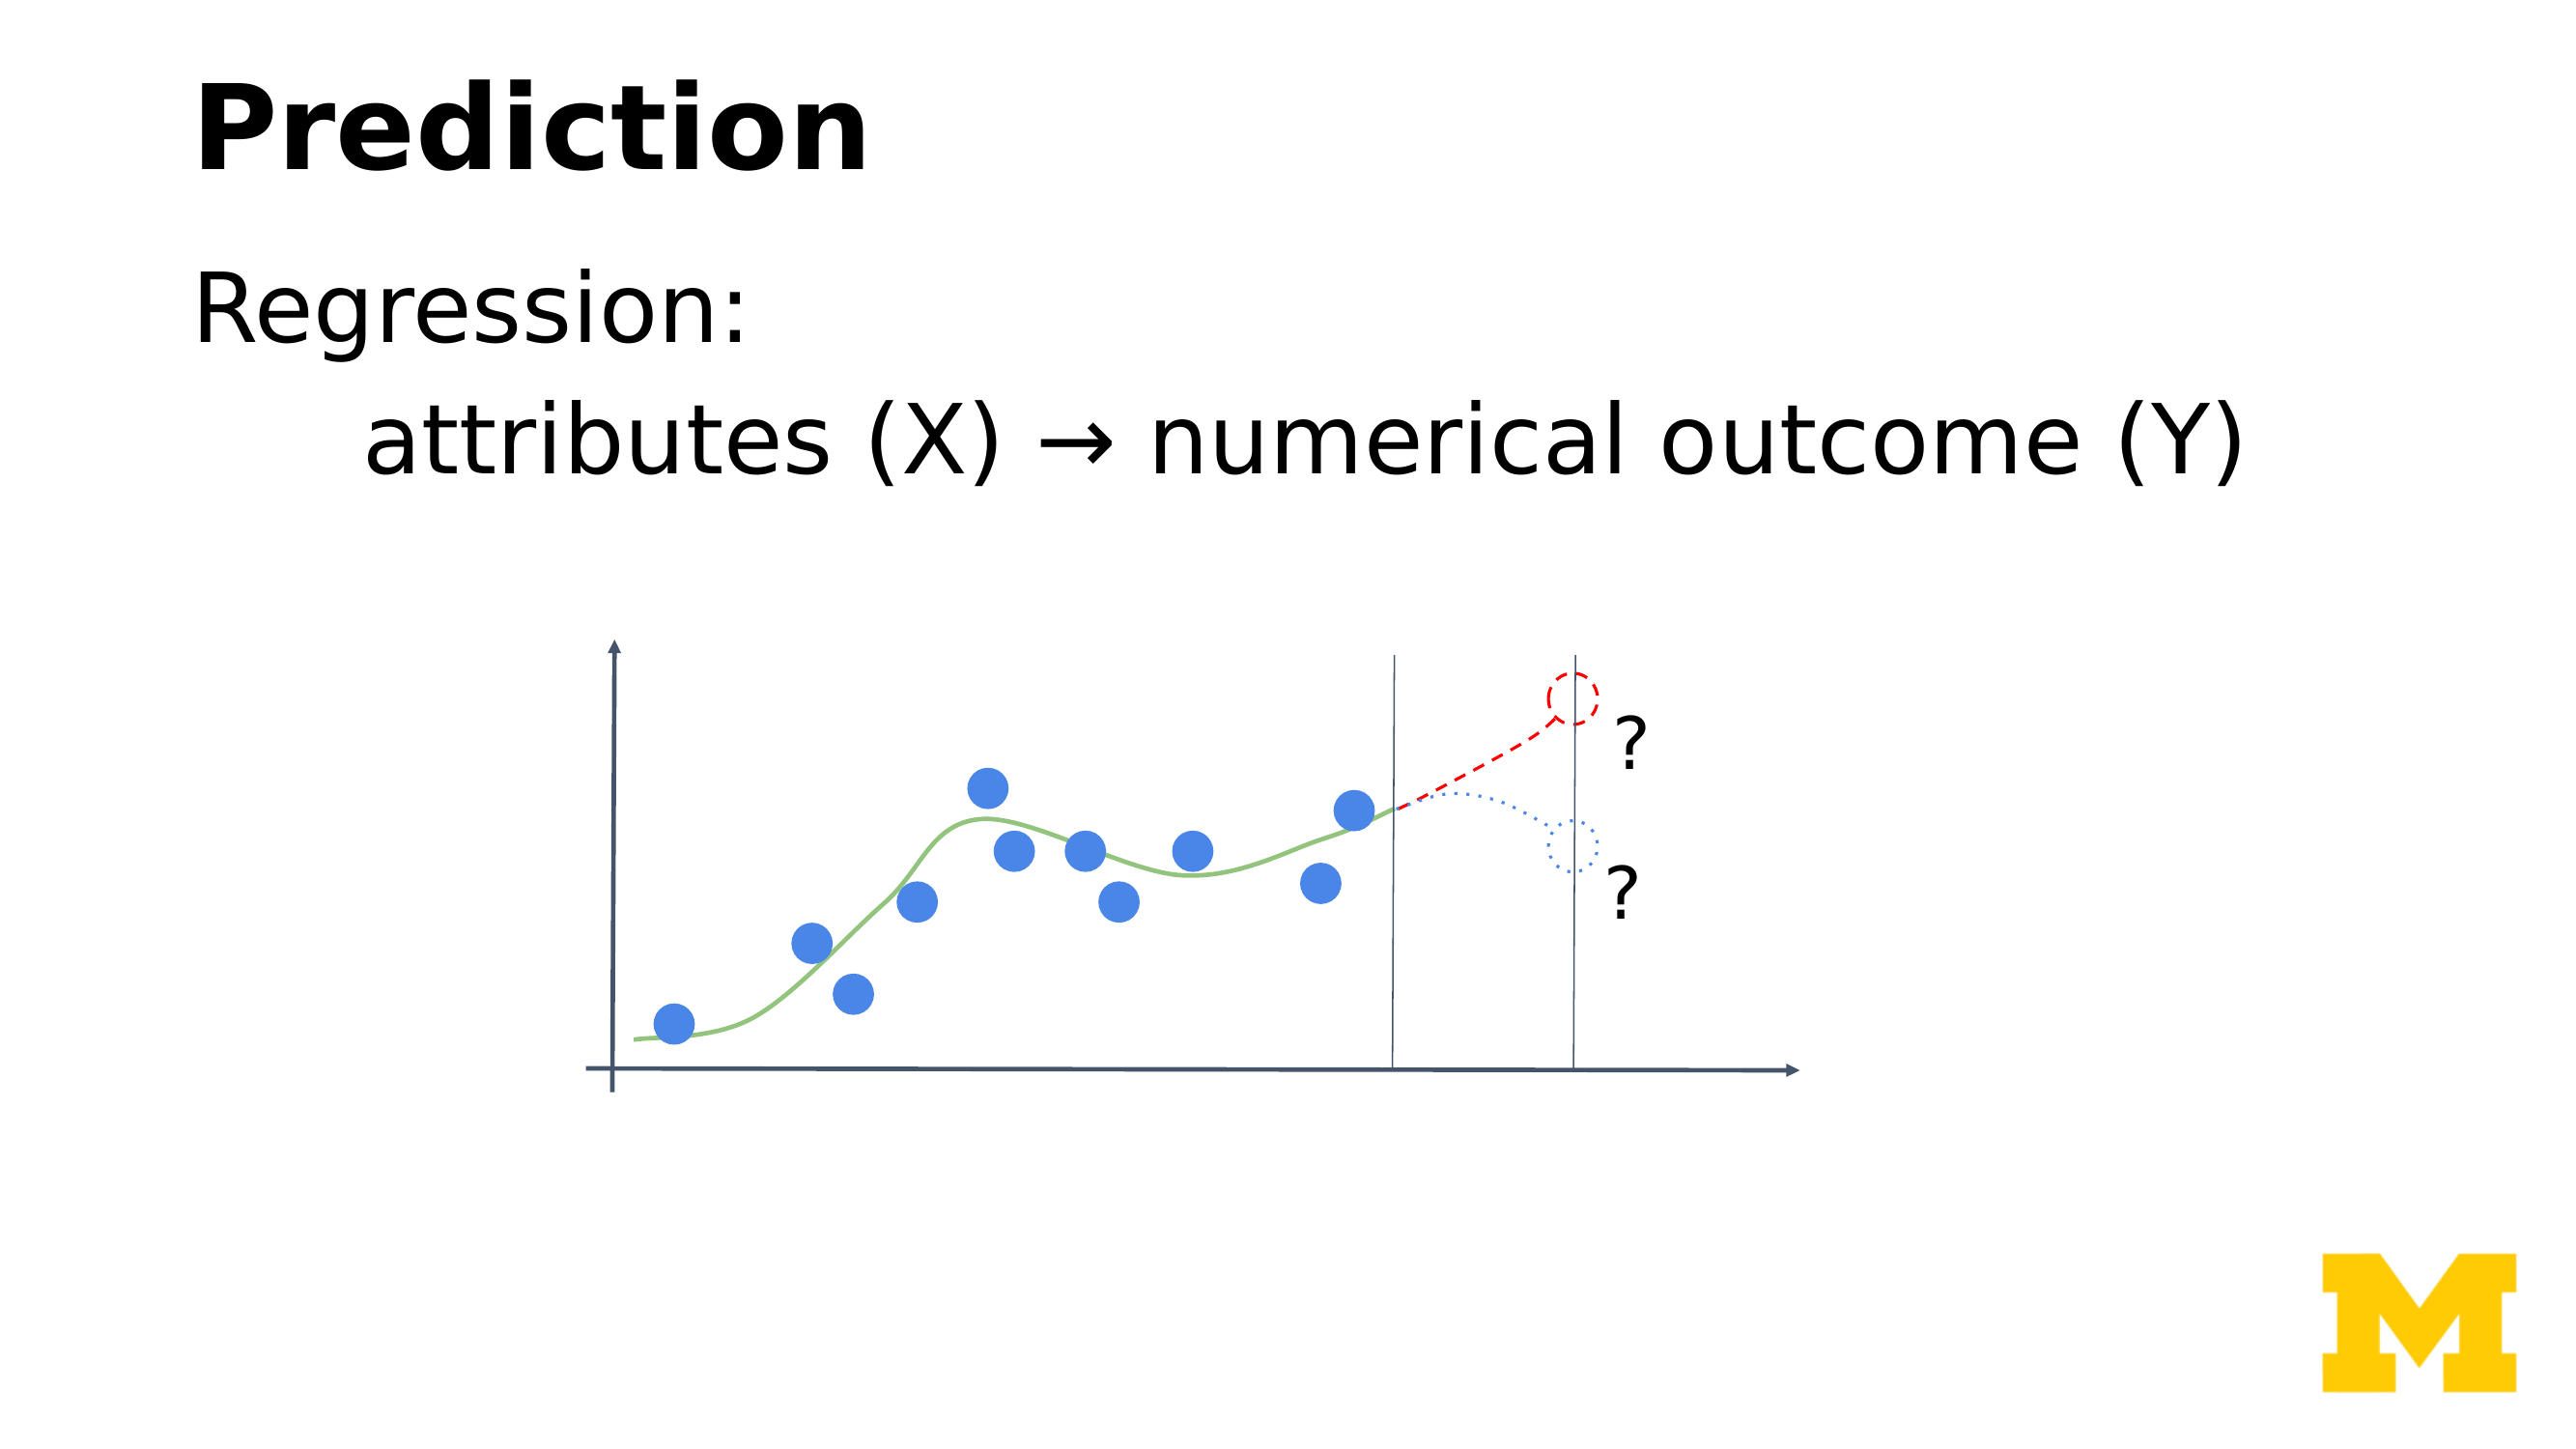

# Prediction
Regression:
attributes (X) → numerical outcome (Y)

?

?